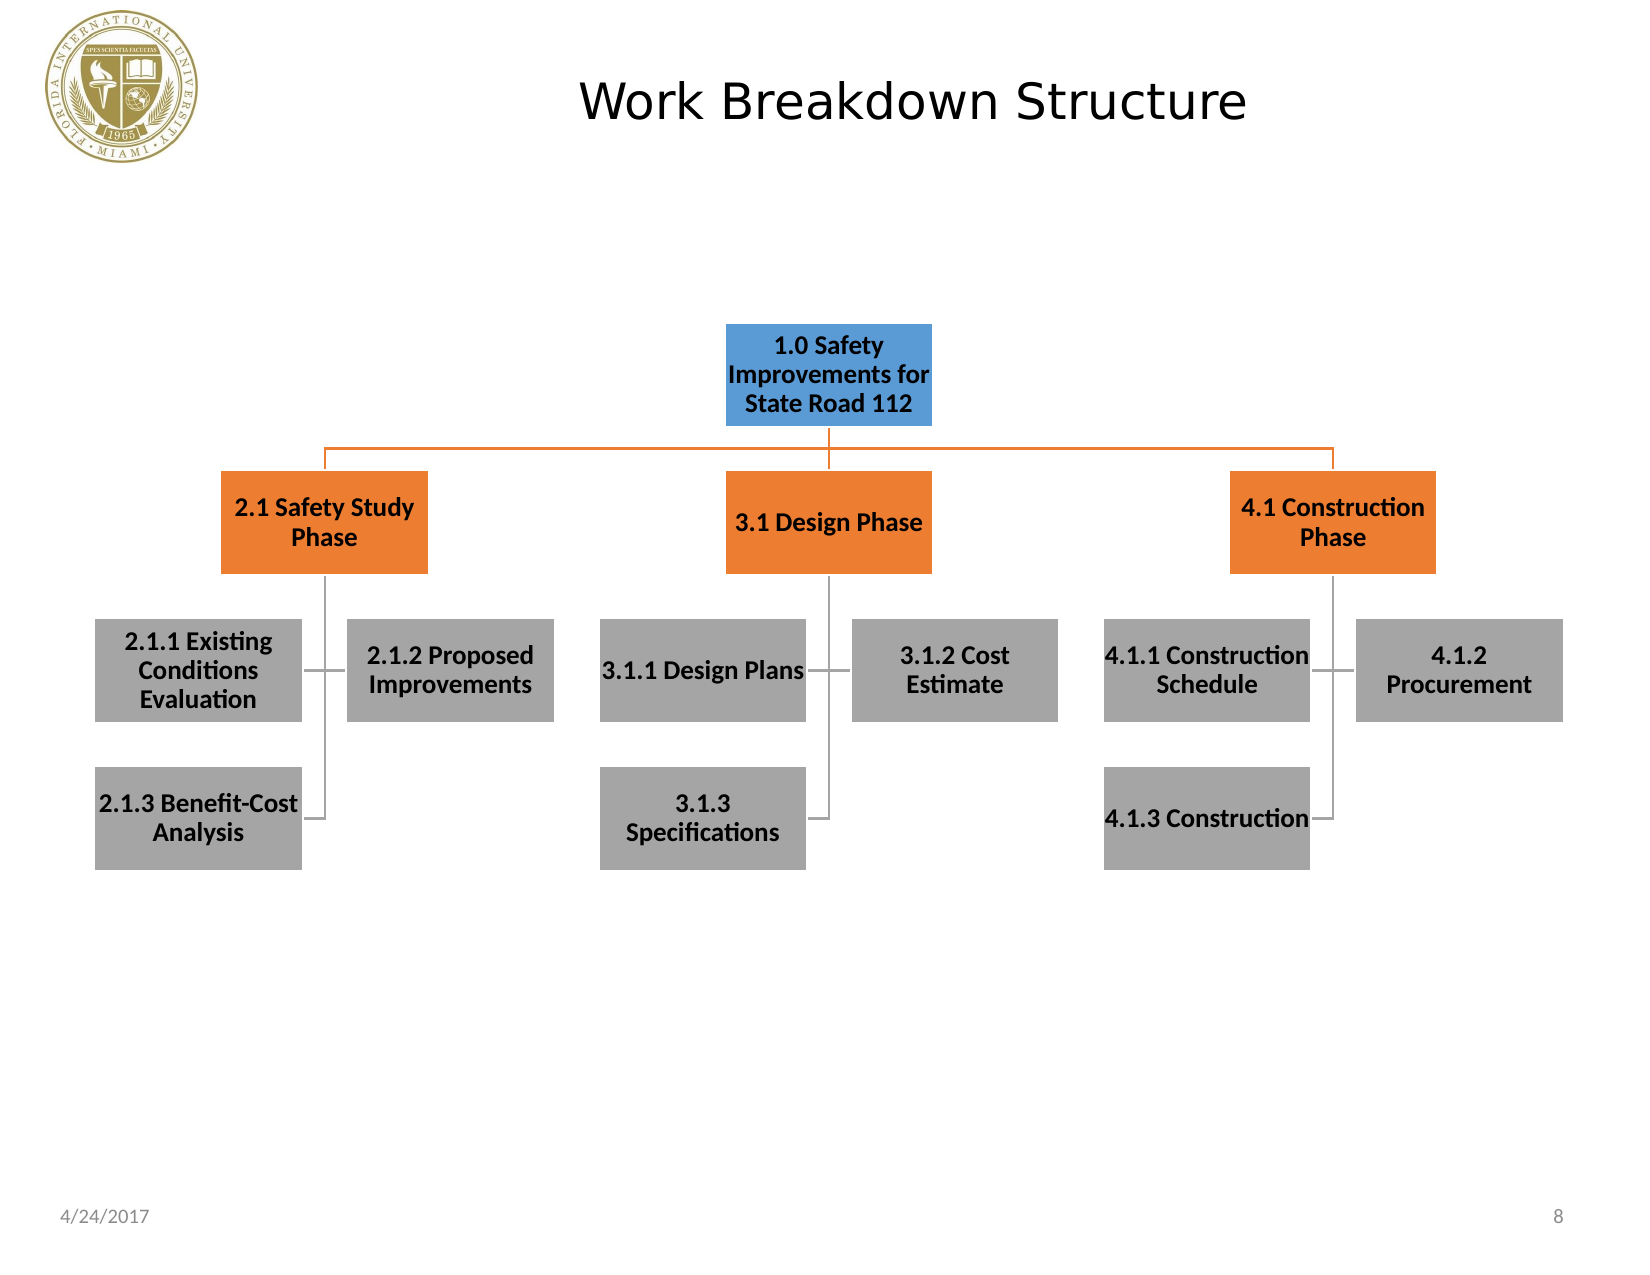

# Work Breakdown Structure
1.0 Safety Improvements for State Road 112
2.1 Safety Study Phase
2.1.1 Existing Conditions Evaluation
2.1.2 Proposed Improvements
2.1.3 Benefit-Cost Analysis
3.1 Design Phase
3.1.1 Design Plans
3.1.2 Cost Estimate
3.1.3 Specifications
4.1 Construction Phase
4.1.1 Construction Schedule
4.1.2 Procurement
4.1.3 Construction
4/24/2017
8